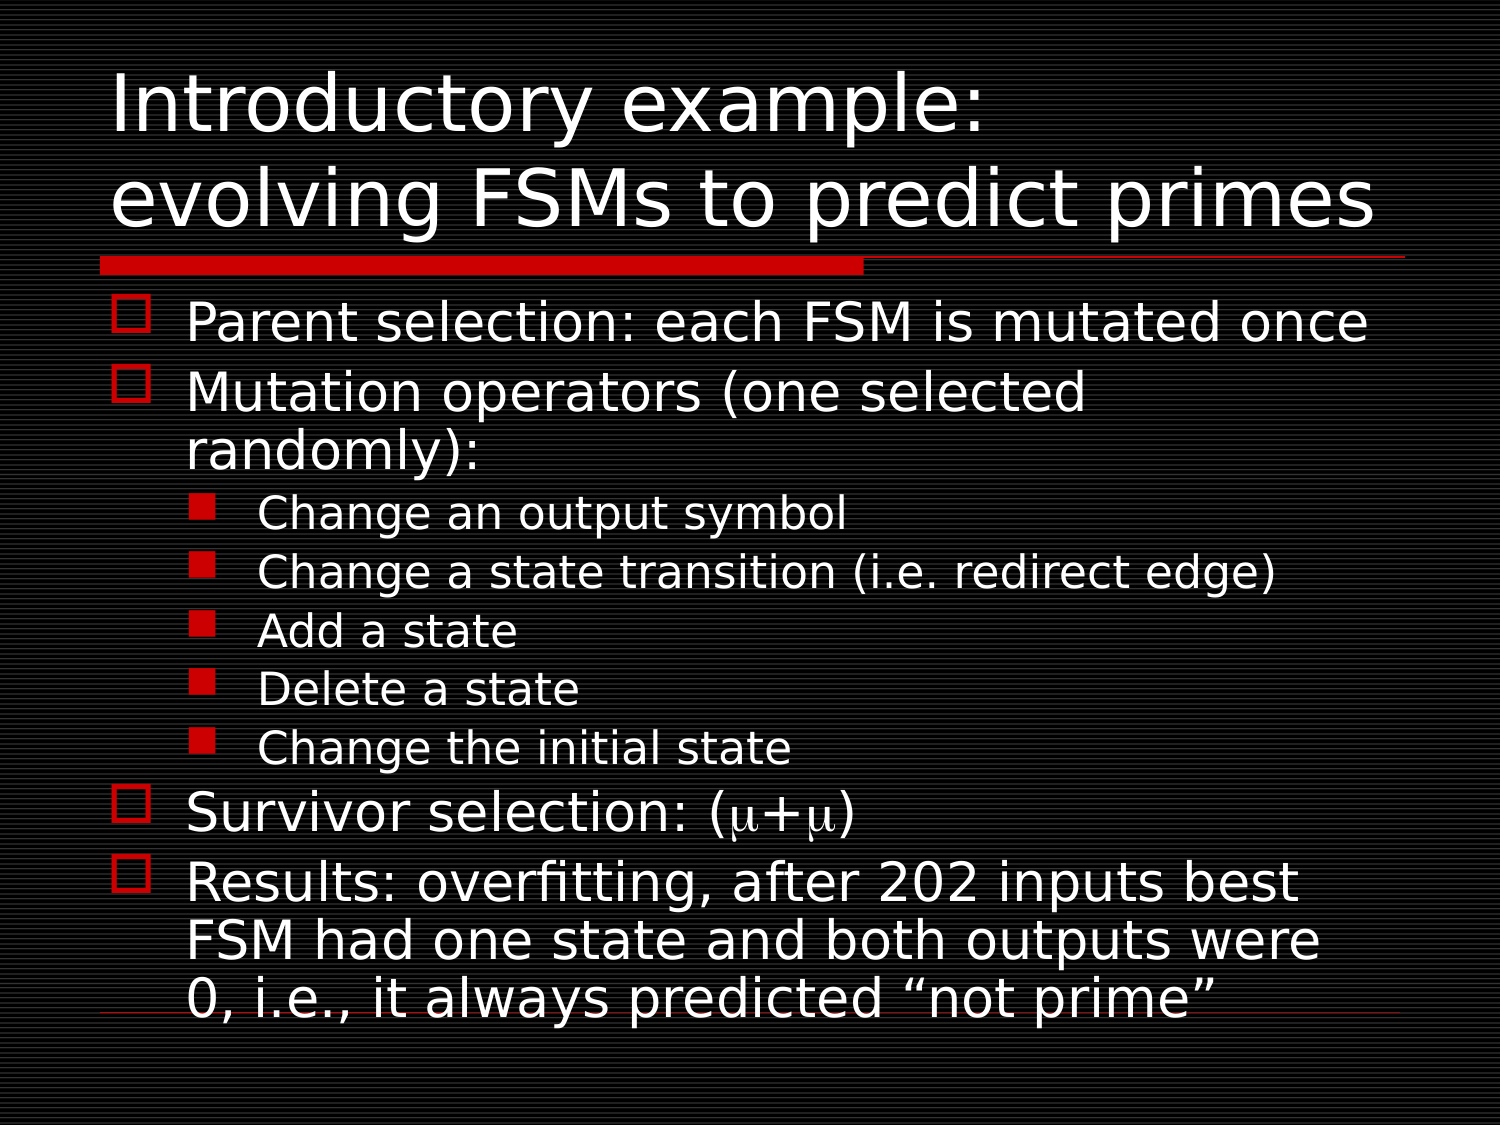

# Introductory example: evolving FSMs to predict primes
Parent selection: each FSM is mutated once
Mutation operators (one selected randomly):
Change an output symbol
Change a state transition (i.e. redirect edge)
Add a state
Delete a state
Change the initial state
Survivor selection: (μ+μ)
Results: overfitting, after 202 inputs best FSM had one state and both outputs were 0, i.e., it always predicted “not prime”